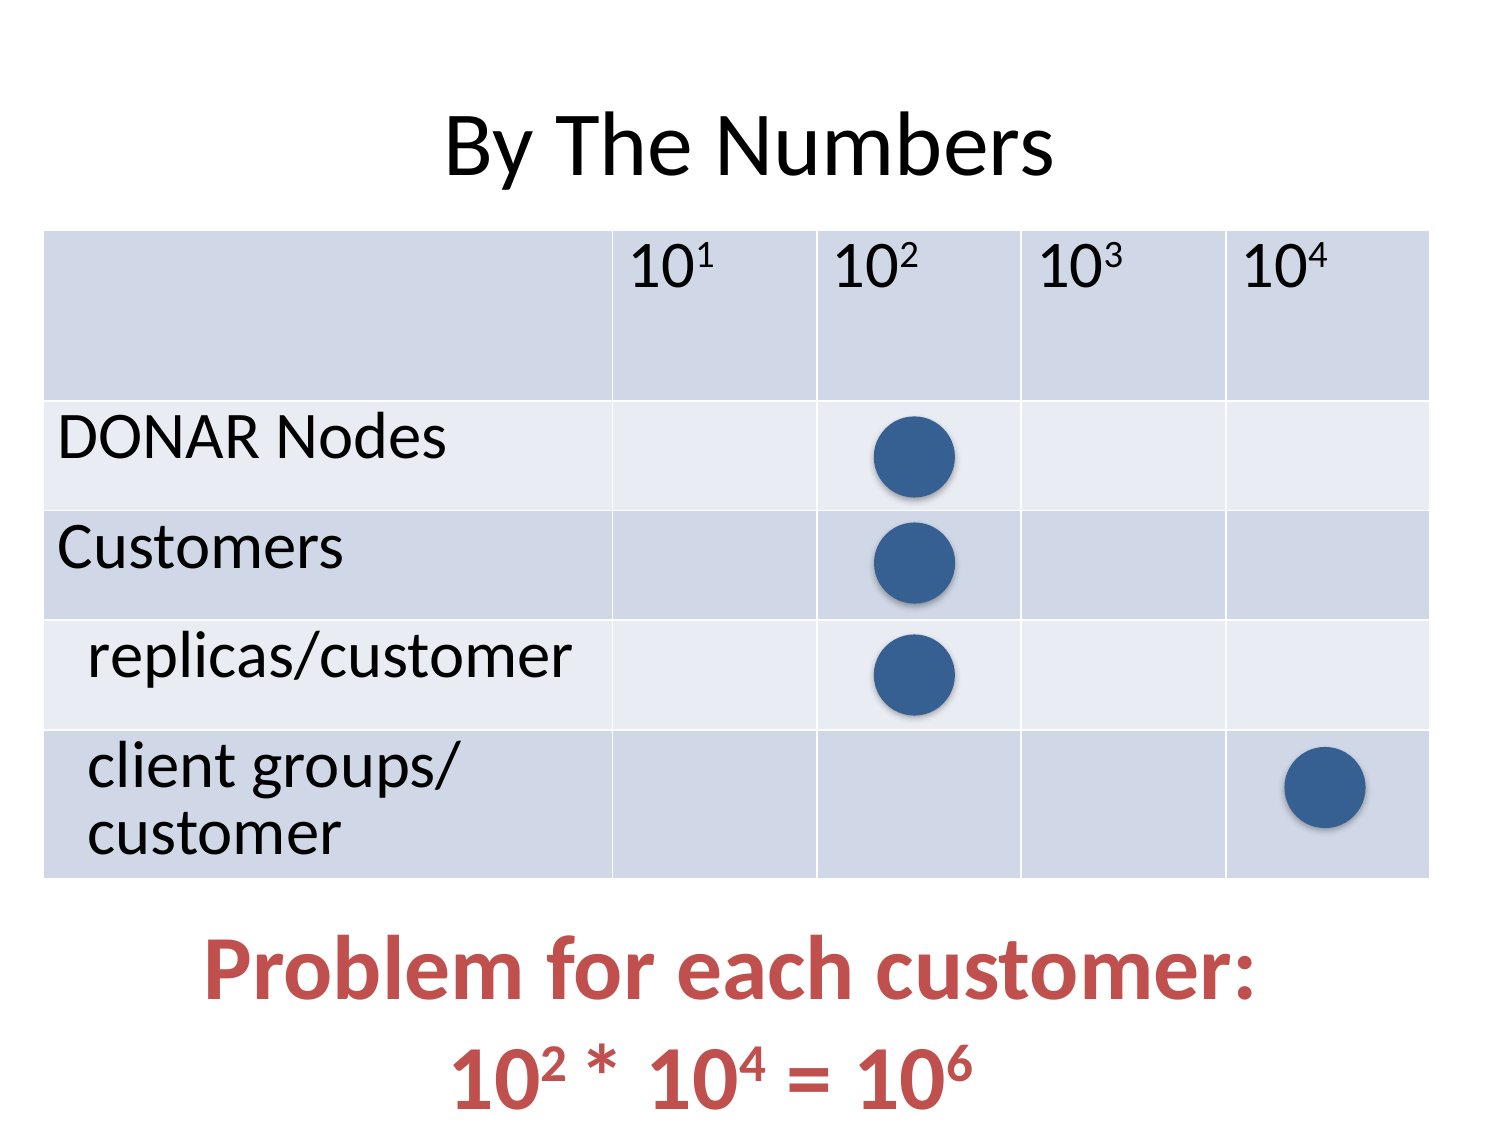

# By The Numbers
|  | 101 | 102 | 103 | 104 |
| --- | --- | --- | --- | --- |
| DONAR Nodes |  |  |  |  |
| Customers |  |  |  |  |
| replicas/customer |  |  |  |  |
| client groups/ customer |  |  |  |  |

Problem for each customer:
102 * 104 = 106